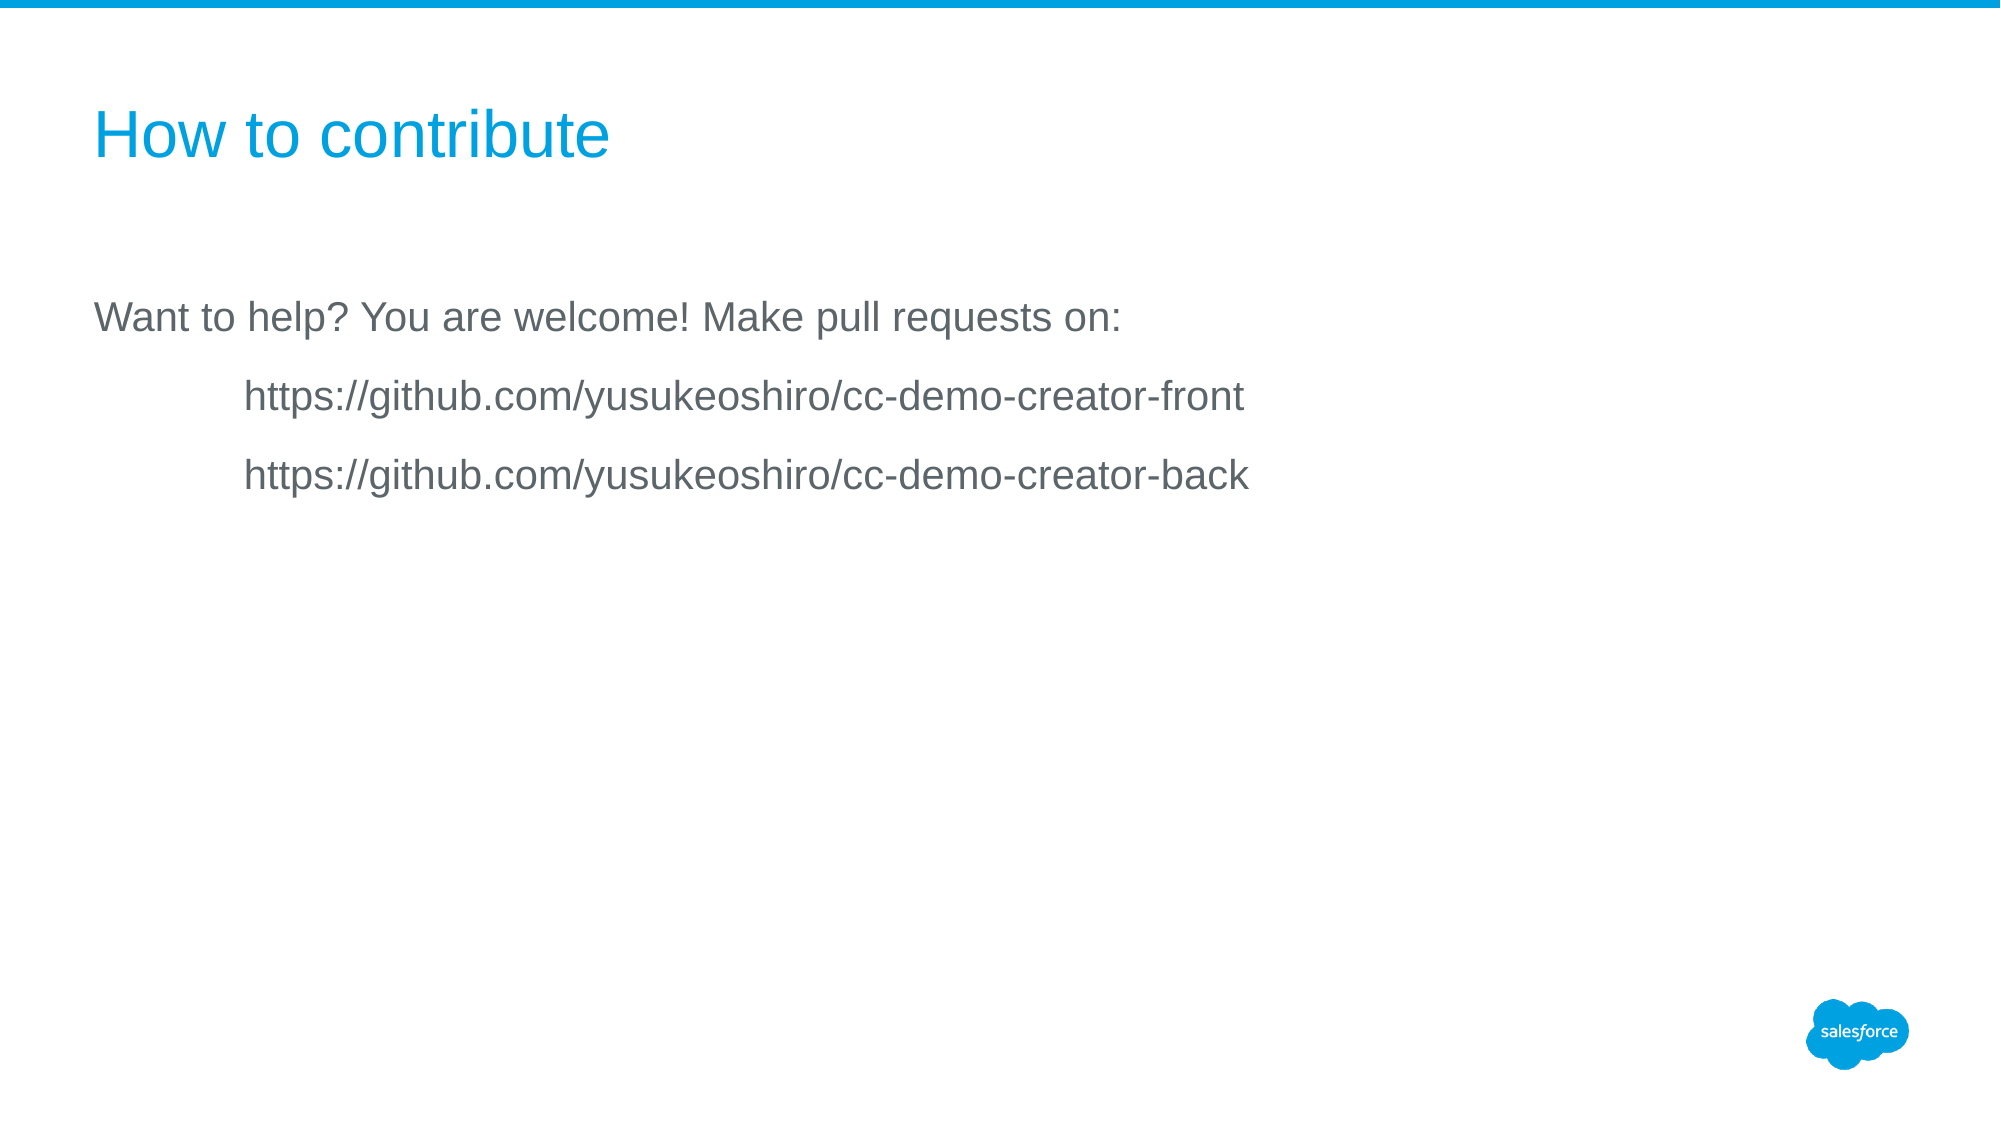

# How to contribute

Want to help? You are welcome! Make pull requests on:
	https://github.com/yusukeoshiro/cc-demo-creator-front
	https://github.com/yusukeoshiro/cc-demo-creator-back